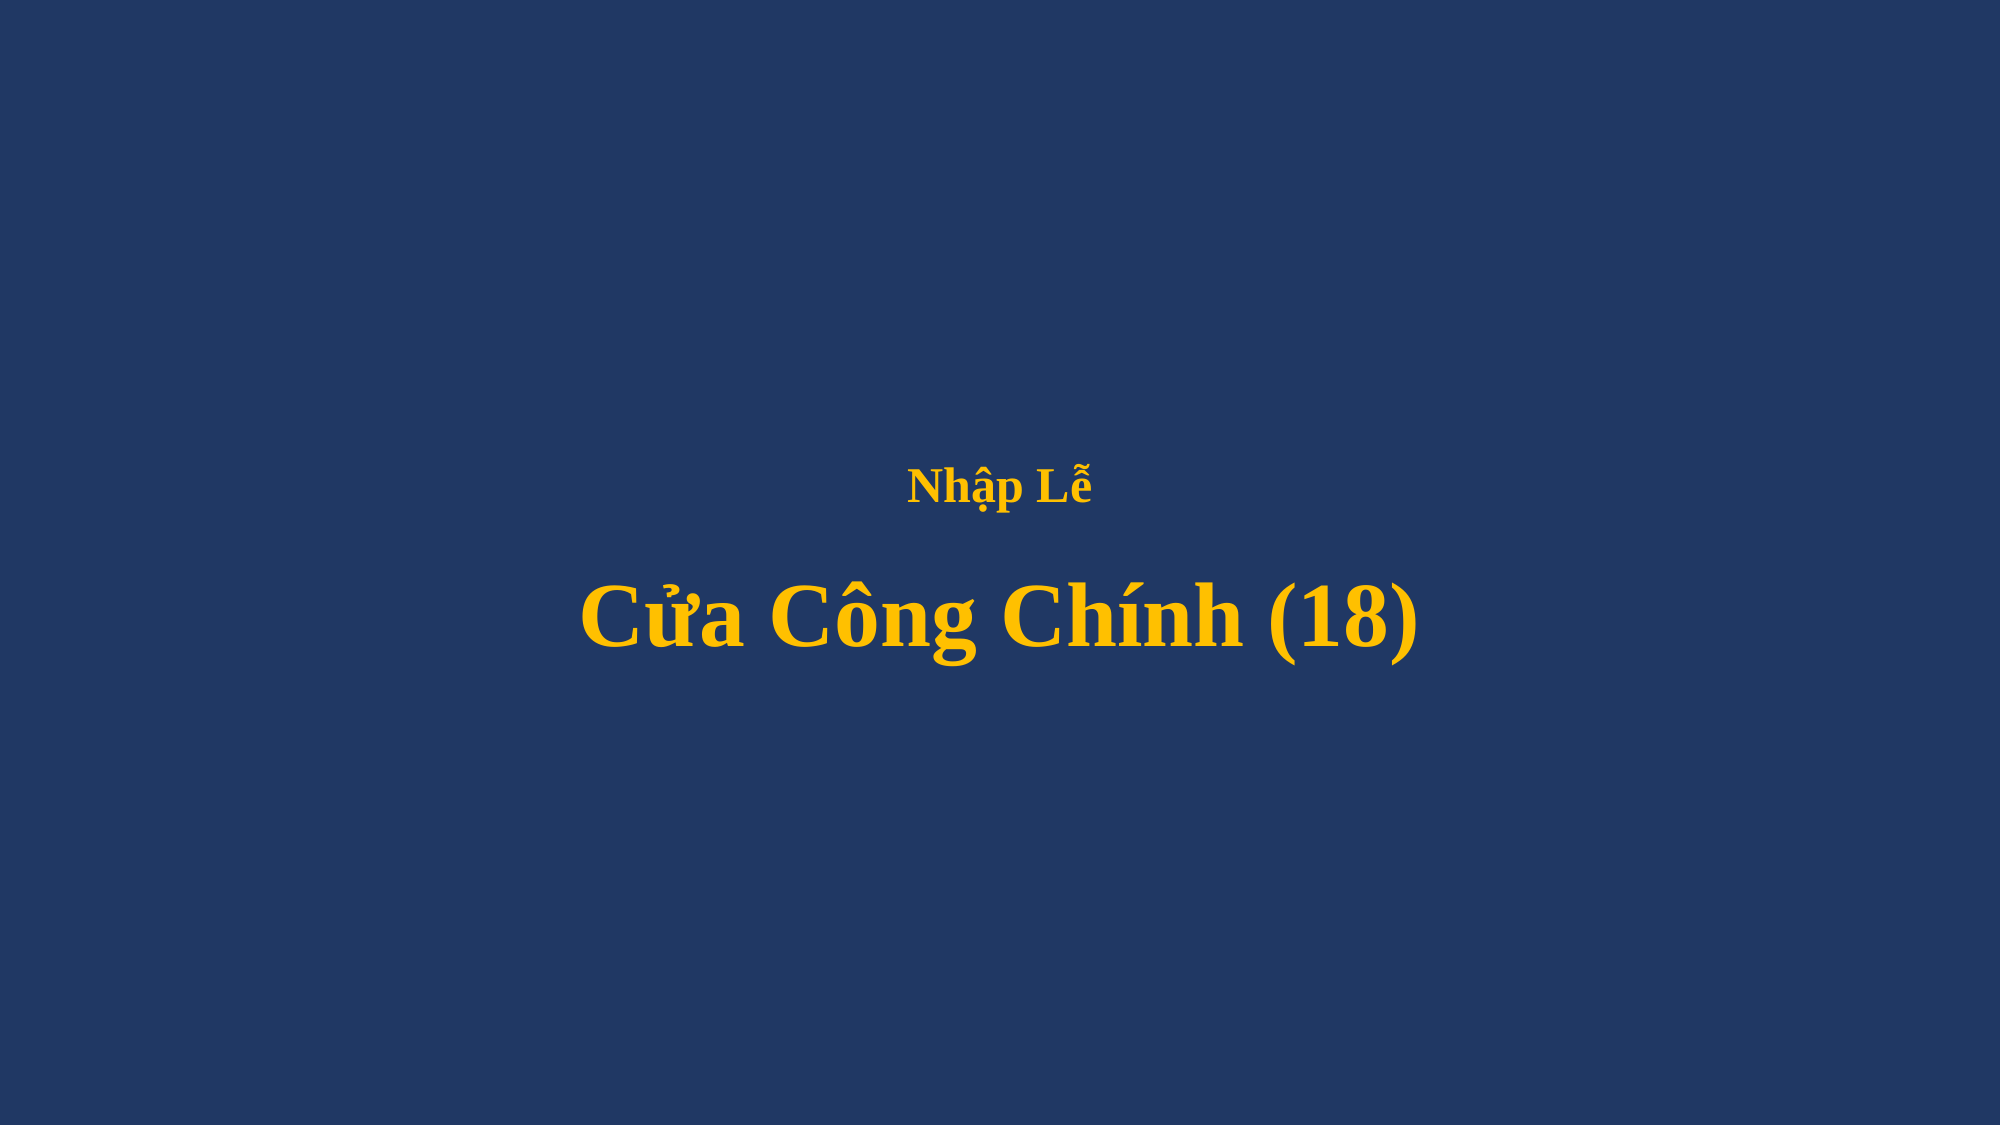

# Nhập Lễ Cửa Công Chính (18)